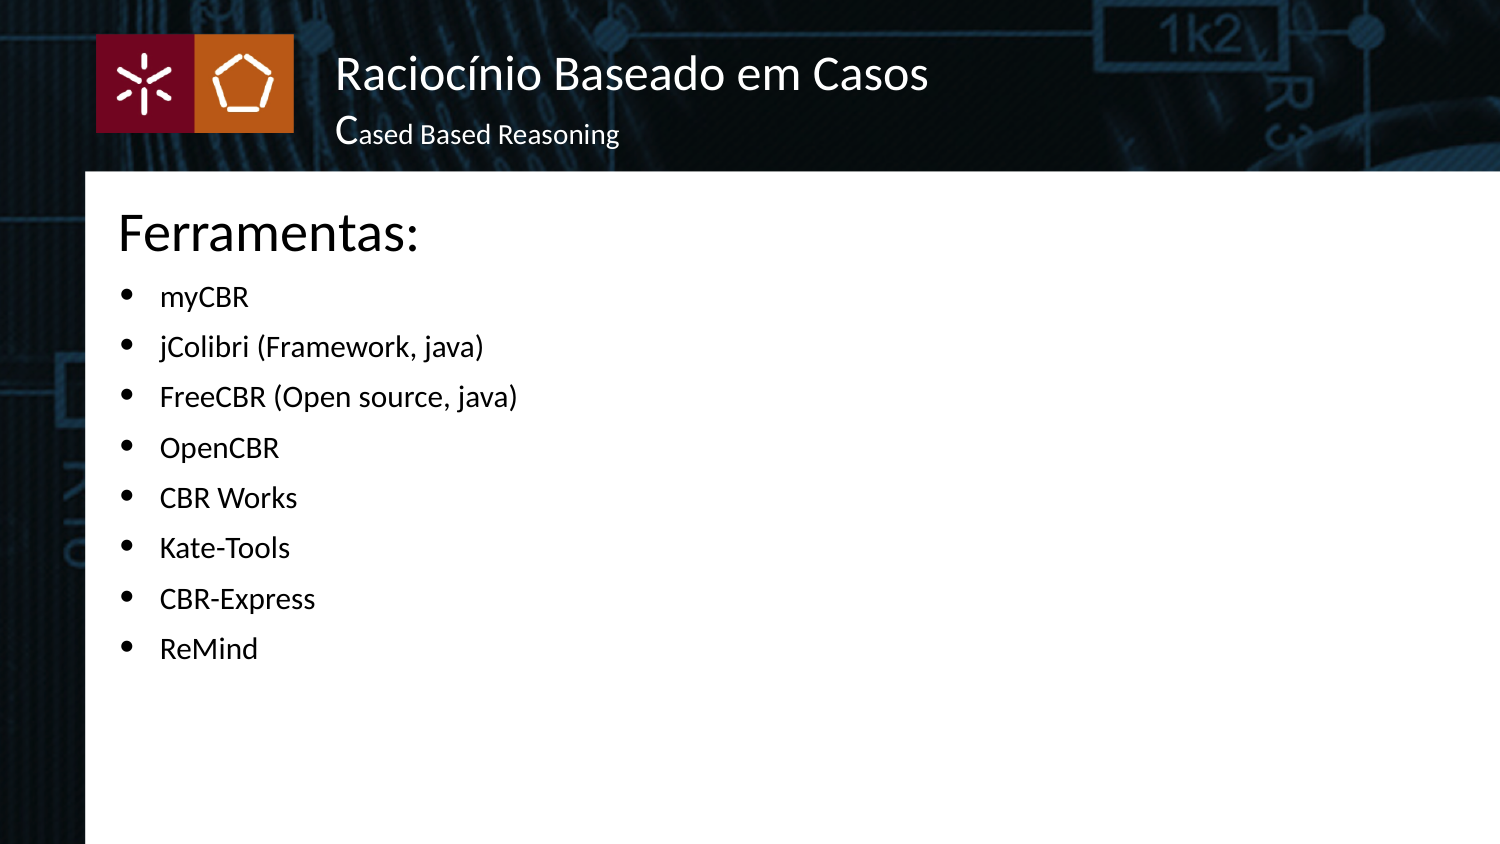

Raciocínio Baseado em Casos
Cased Based Reasoning
Ferramentas:
myCBR
jColibri (Framework, java)
FreeCBR (Open source, java)
OpenCBR
CBR Works
Kate-Tools
CBR-Express
ReMind